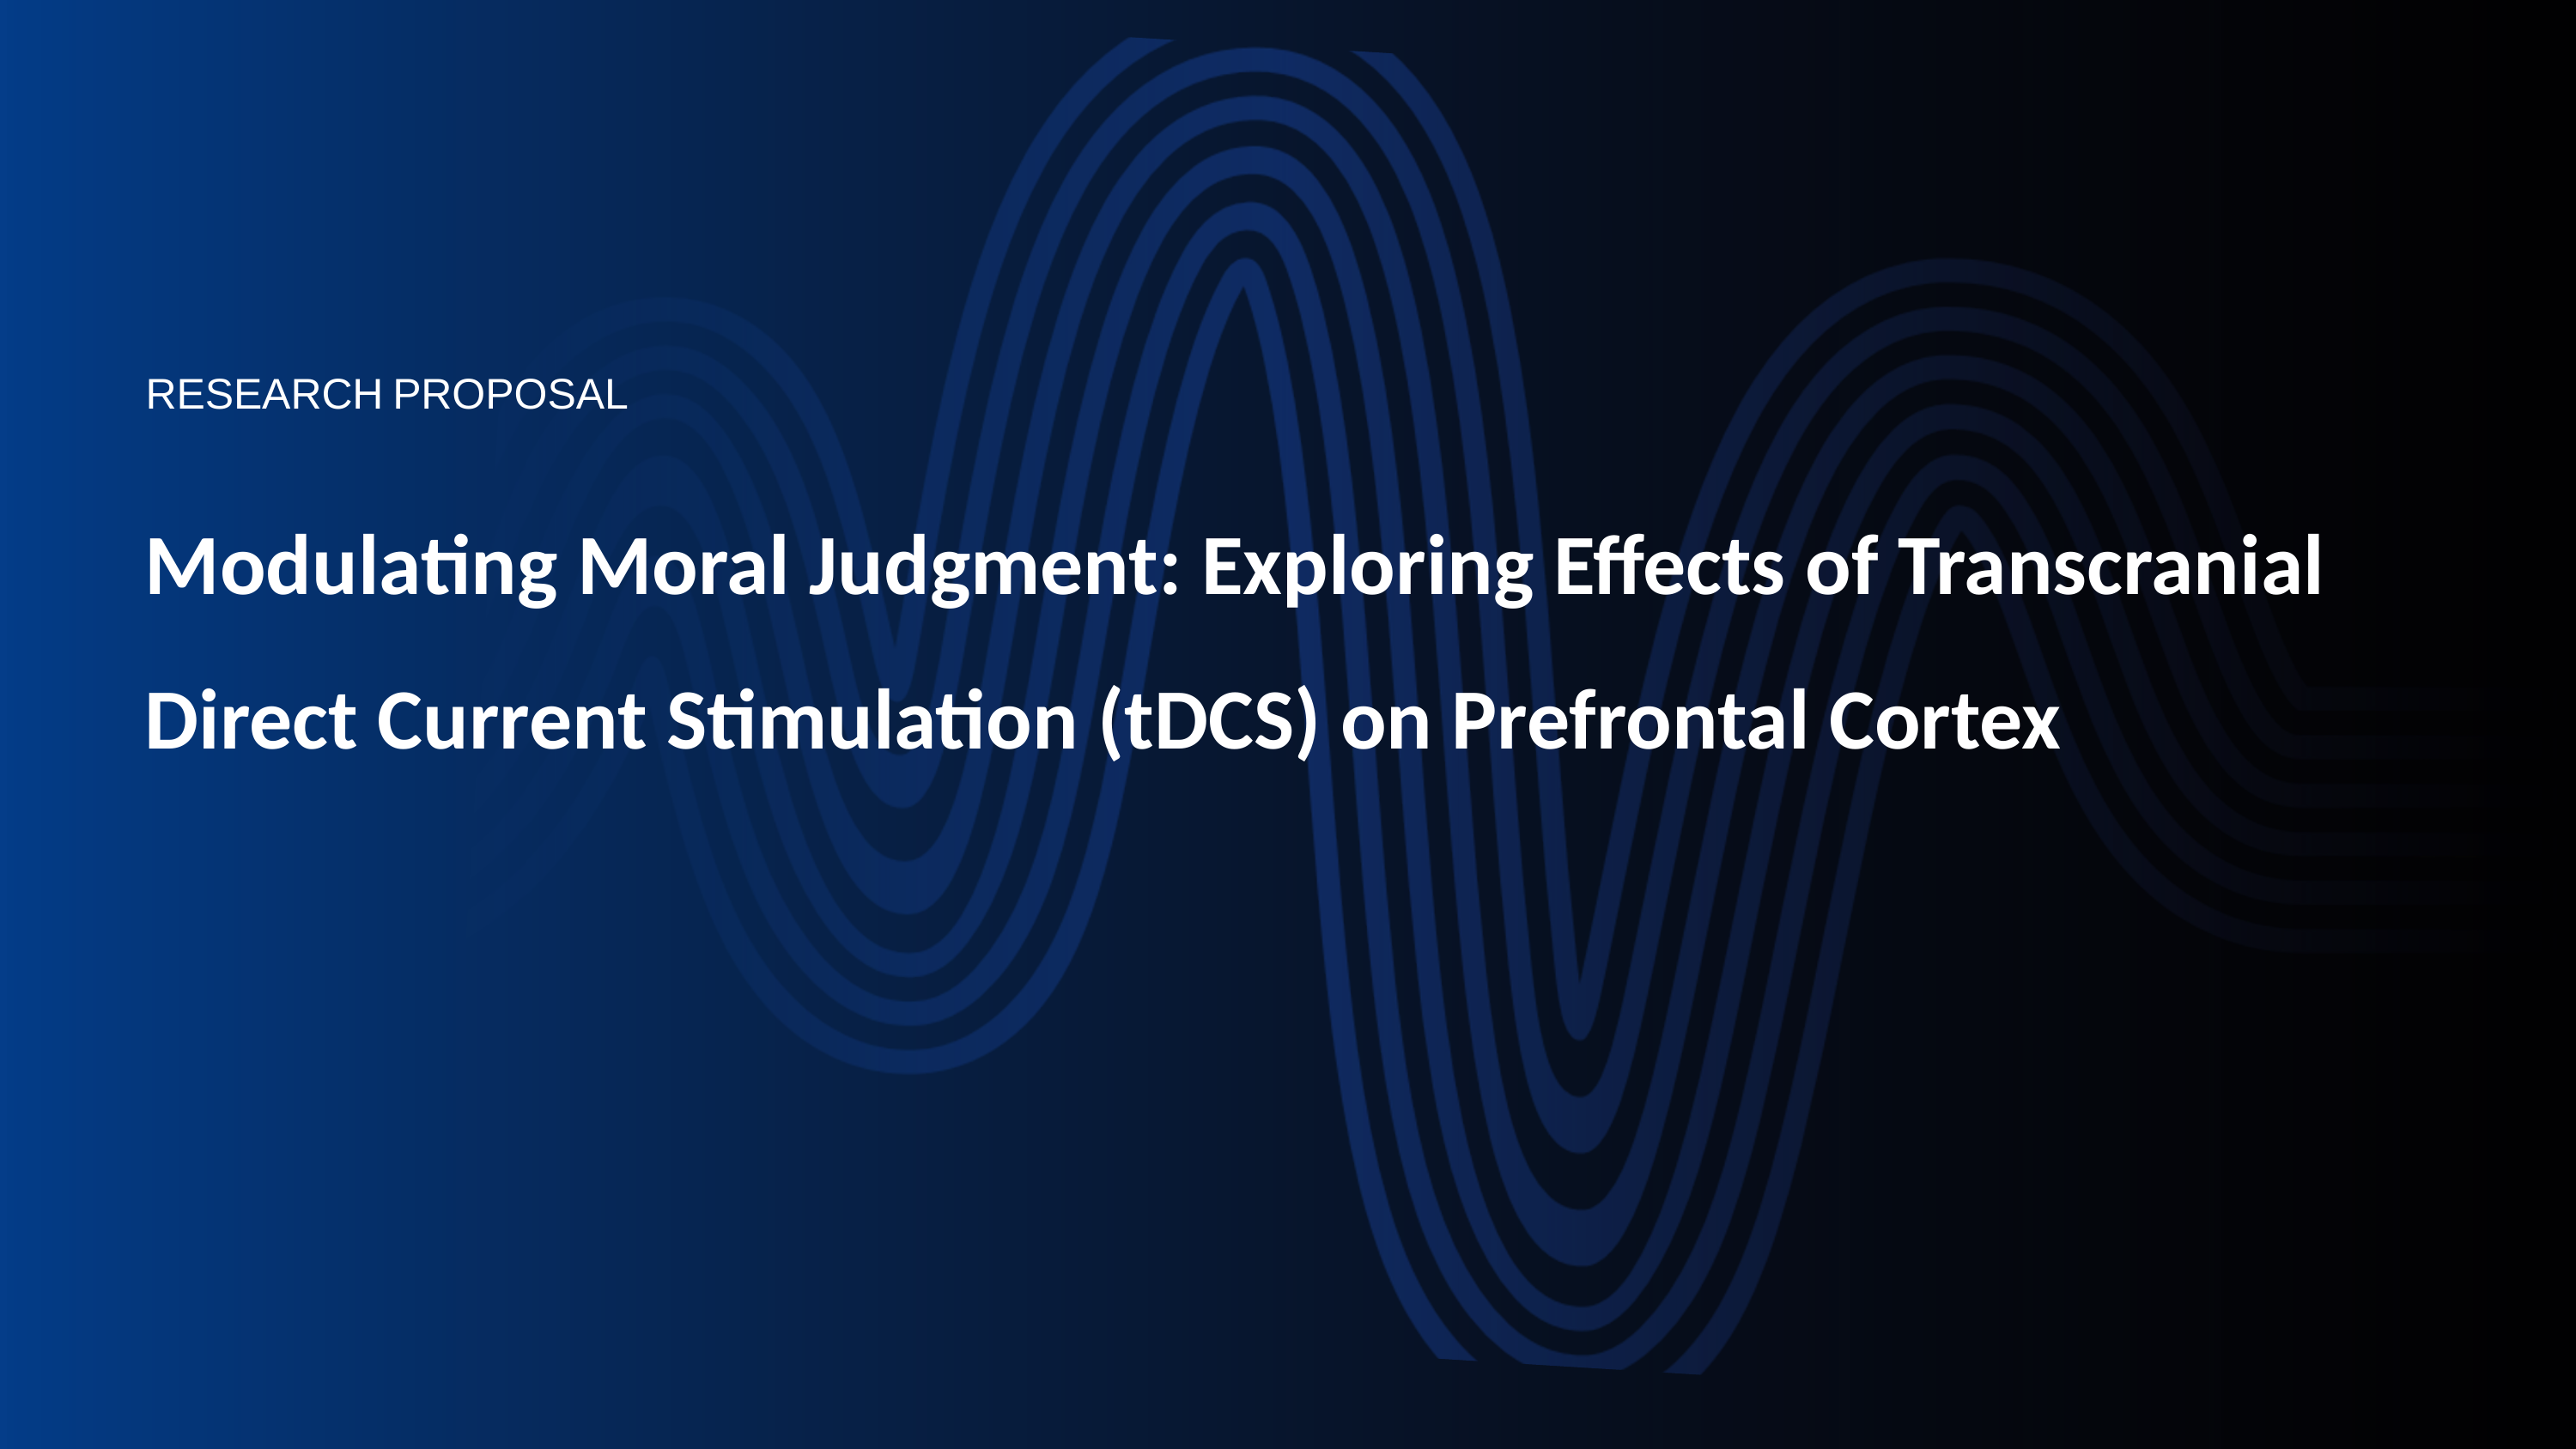

RESEARCH PROPOSAL
Modulating Moral Judgment: Exploring Effects of Transcranial Direct Current Stimulation (tDCS) on Prefrontal Cortex